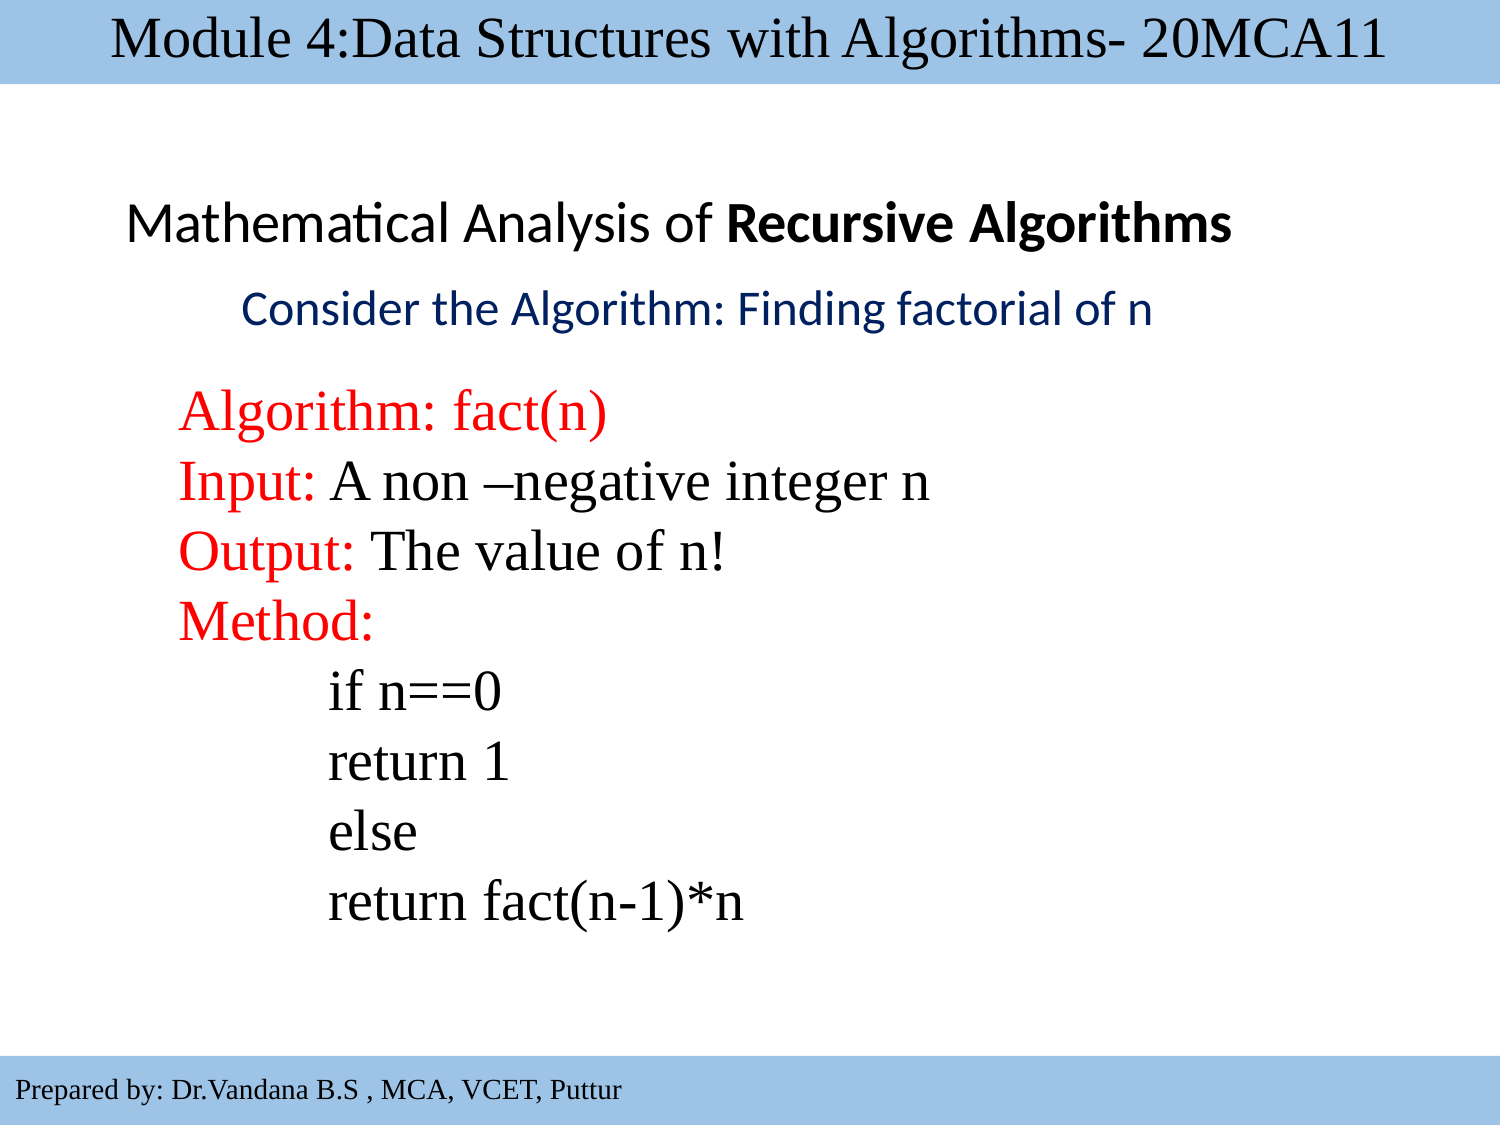

Module 4:Data Structures with Algorithms- 20MCA11
Mathematical Analysis of Recursive Algorithms
Consider the Algorithm: Finding factorial of n
Algorithm: fact(n)
Input: A non –negative integer n
Output: The value of n!
Method:
if n==0
return 1
else
return fact(n-1)*n
43
Prepared by: Dr.Vandana B.S , MCA, VCET, Puttur